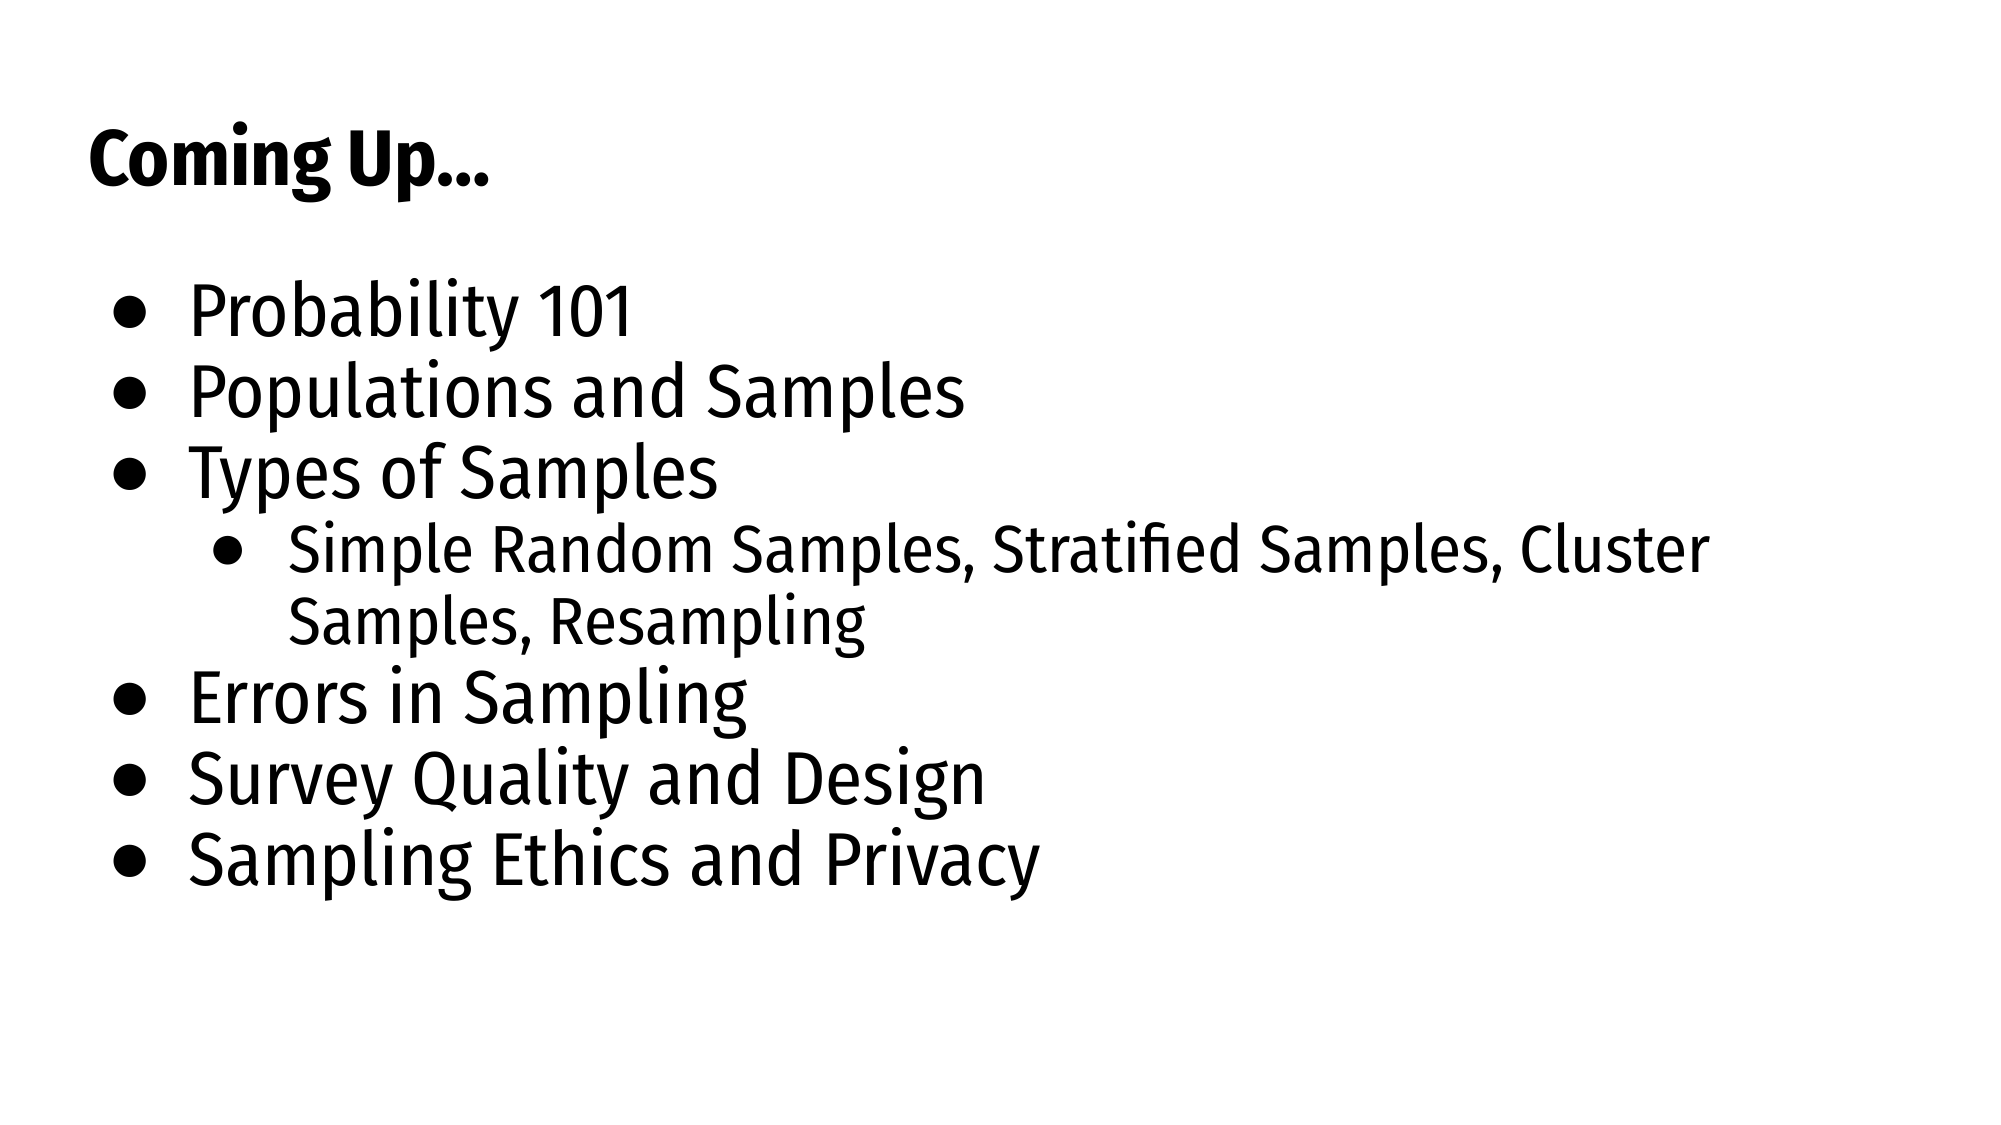

# Coming Up…
Probability 101
Populations and Samples
Types of Samples
Simple Random Samples, Stratified Samples, Cluster Samples, Resampling
Errors in Sampling
Survey Quality and Design
Sampling Ethics and Privacy